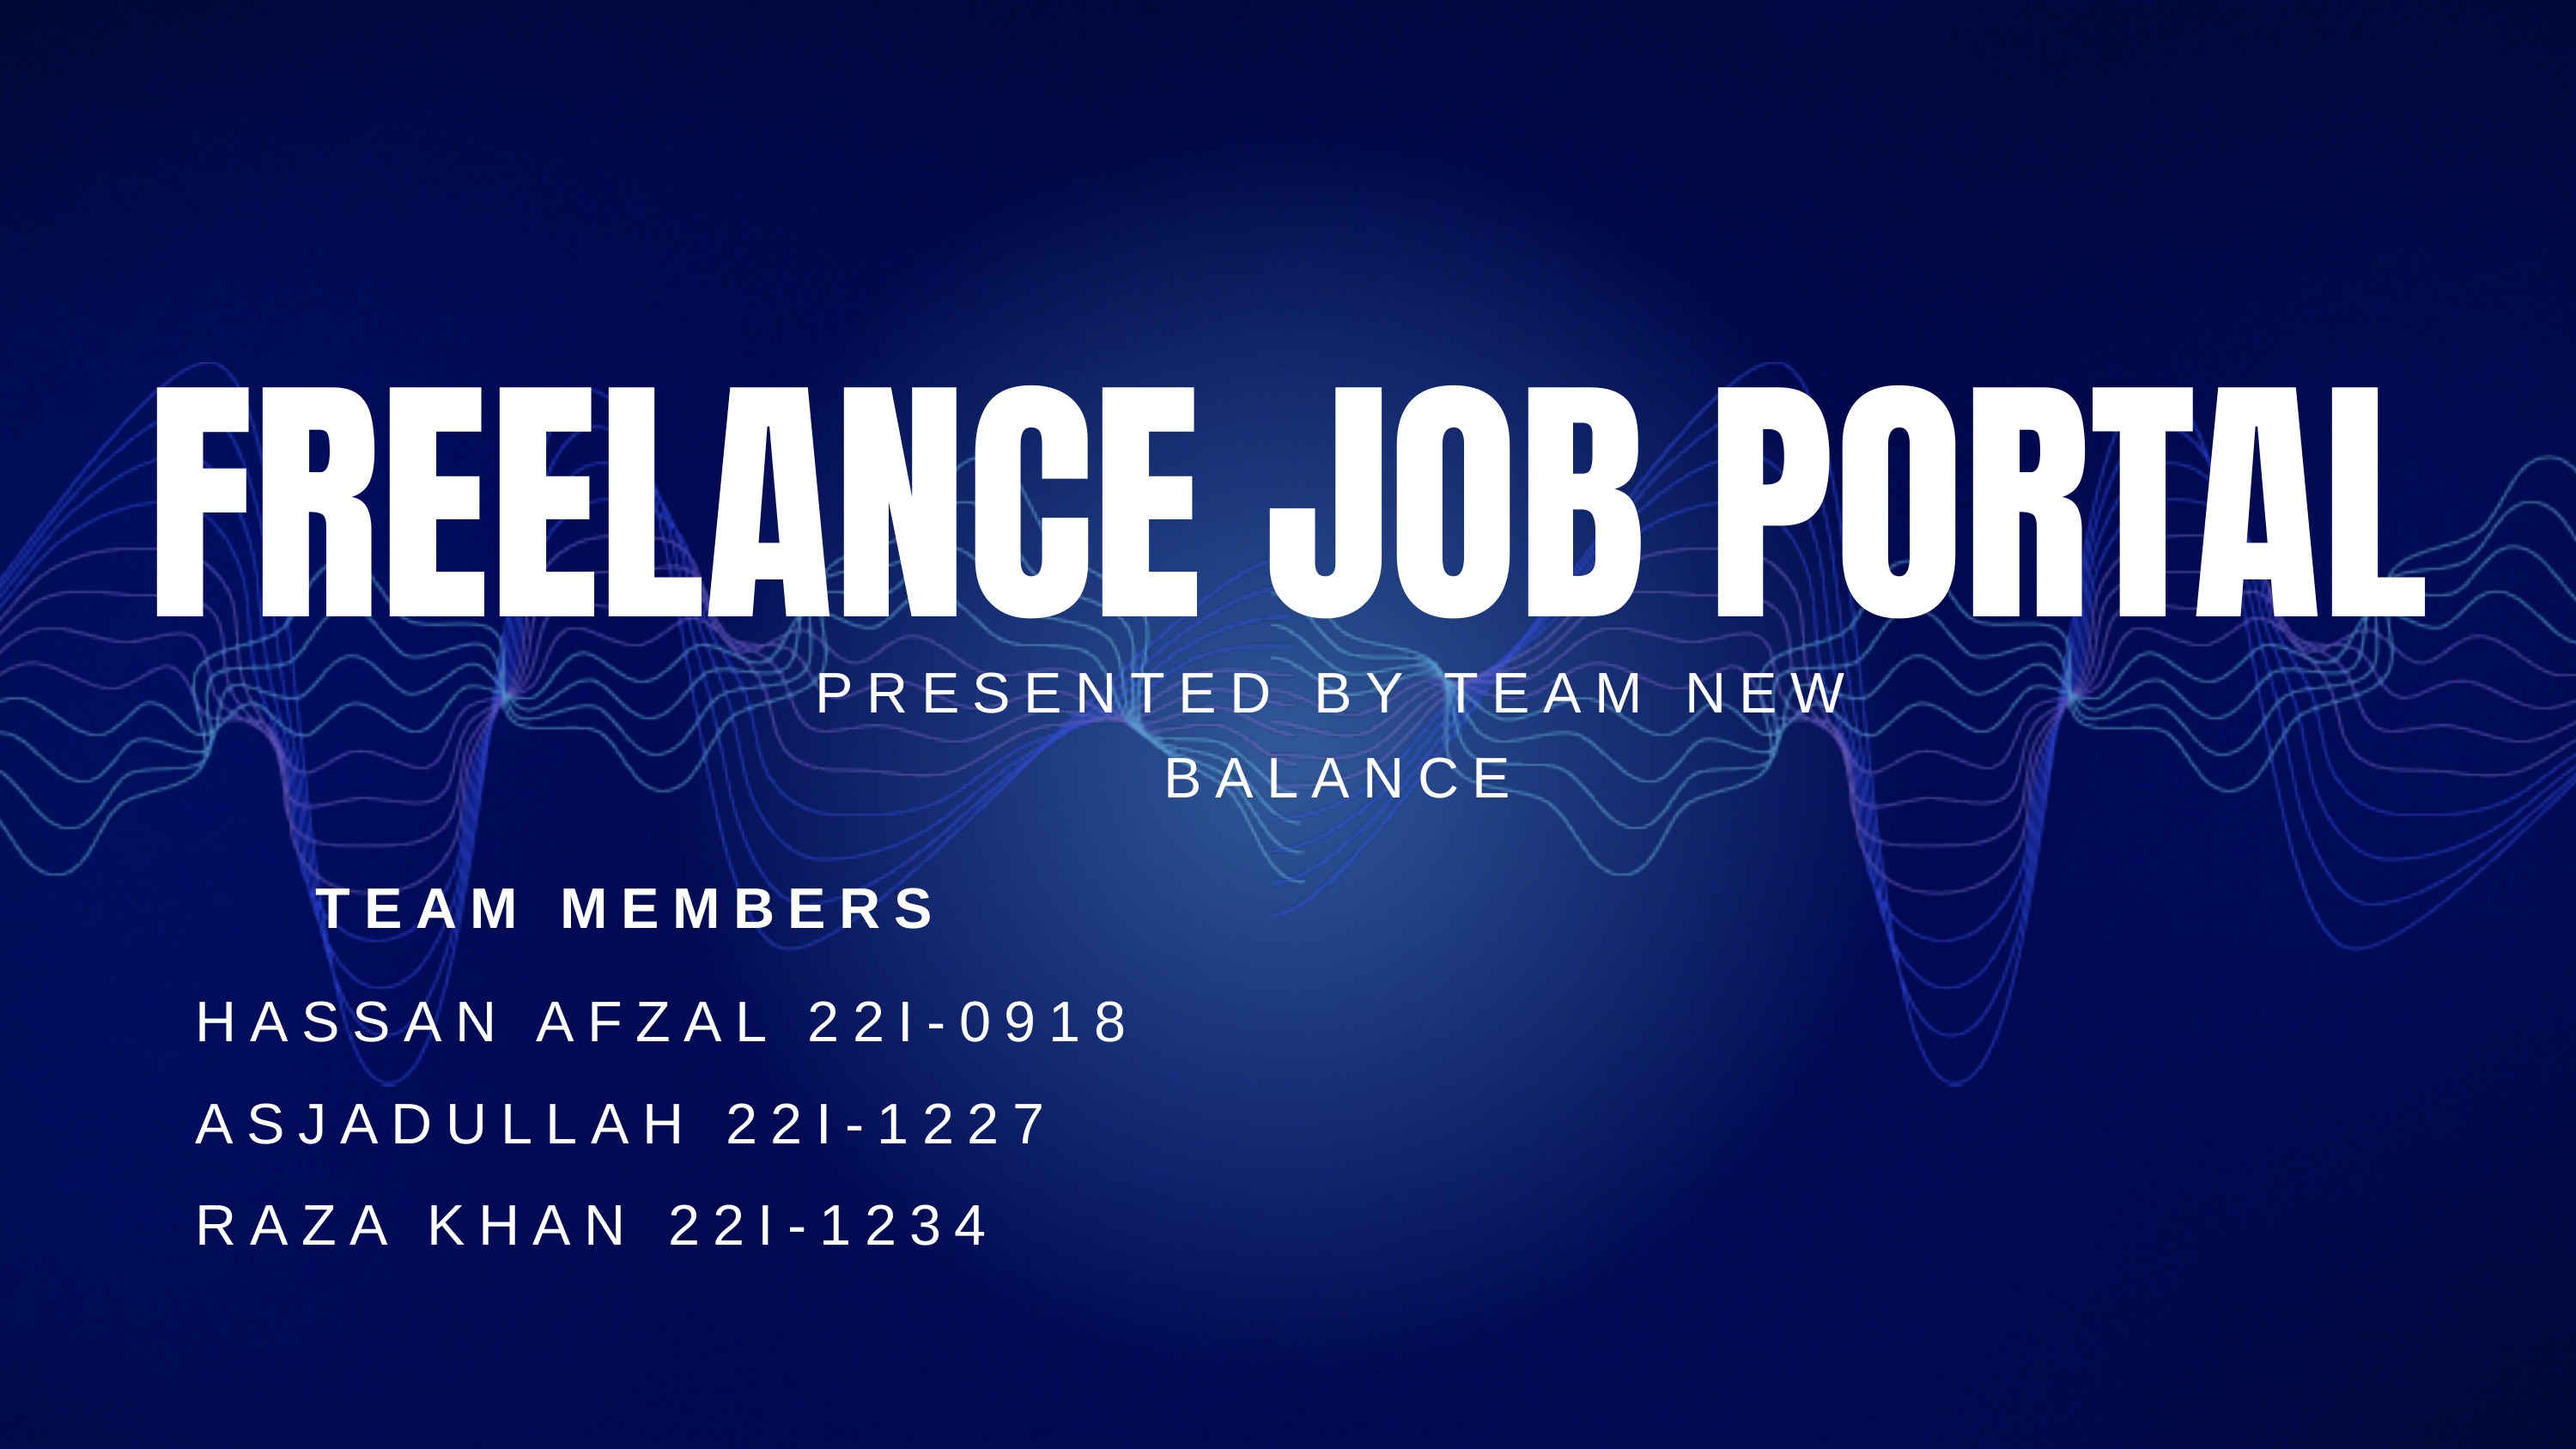

FREELANCE JOB PORTAL

PRESENTED BY TEAM NEW BALANCE
TEAM MEMBERS
HASSAN AFZAL 22I-0918
ASJADULLAH 22I-1227
RAZA KHAN 22I-1234